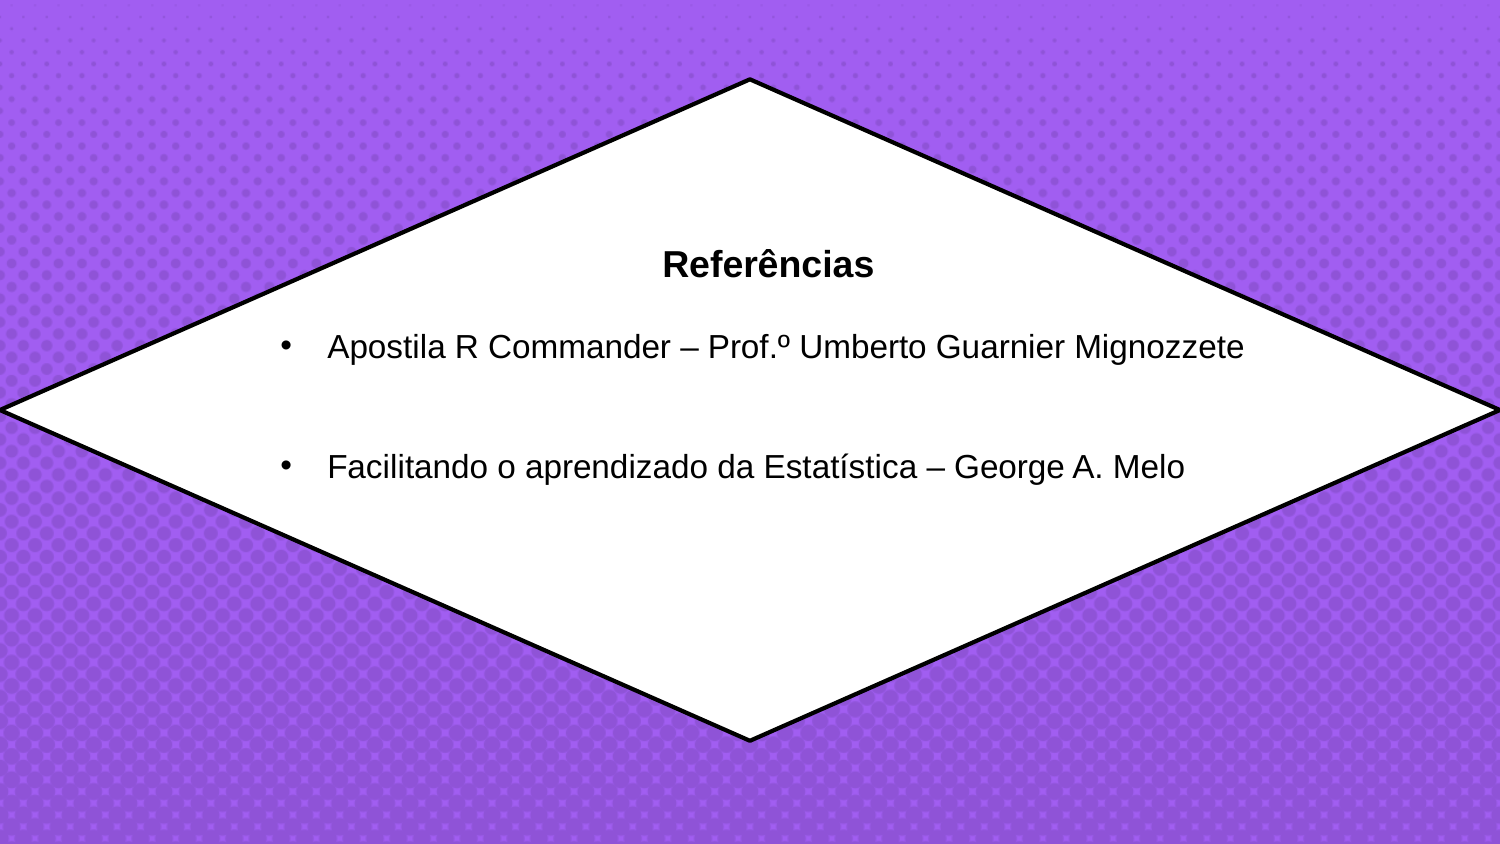

Referências

Apostila R Commander – Prof.º Umberto Guarnier Mignozzete

Facilitando o aprendizado da Estatística – George A. Melo